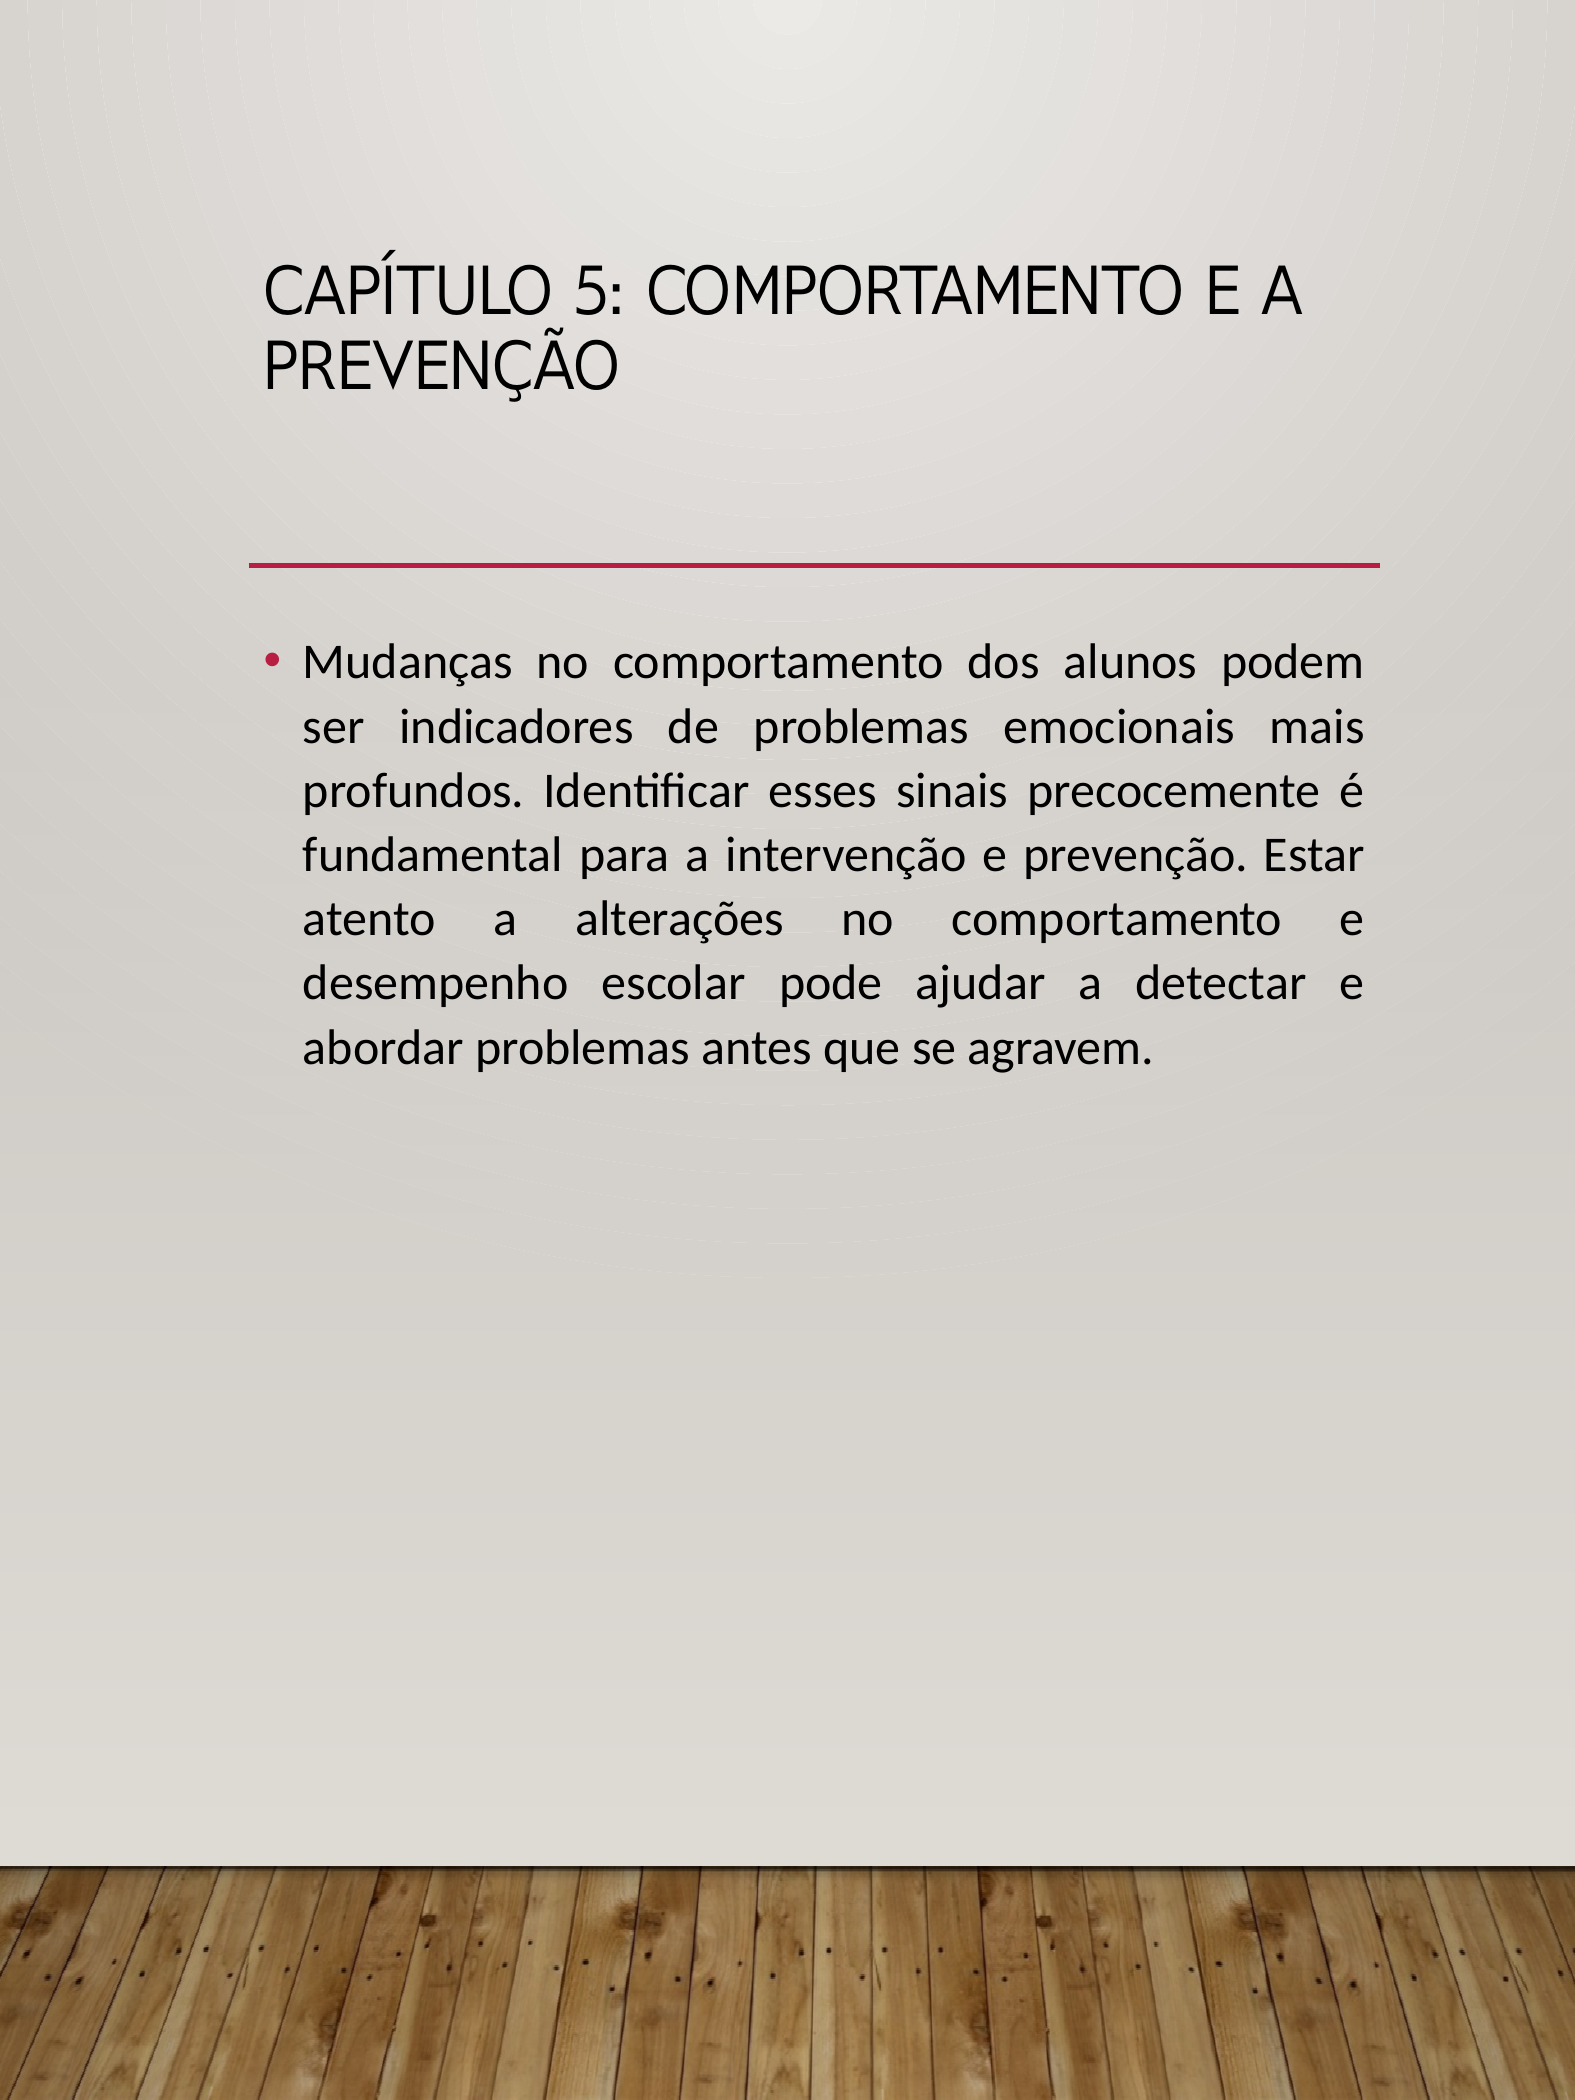

# Capítulo 5: Comportamento e a Prevenção
Mudanças no comportamento dos alunos podem ser indicadores de problemas emocionais mais profundos. Identificar esses sinais precocemente é fundamental para a intervenção e prevenção. Estar atento a alterações no comportamento e desempenho escolar pode ajudar a detectar e abordar problemas antes que se agravem.